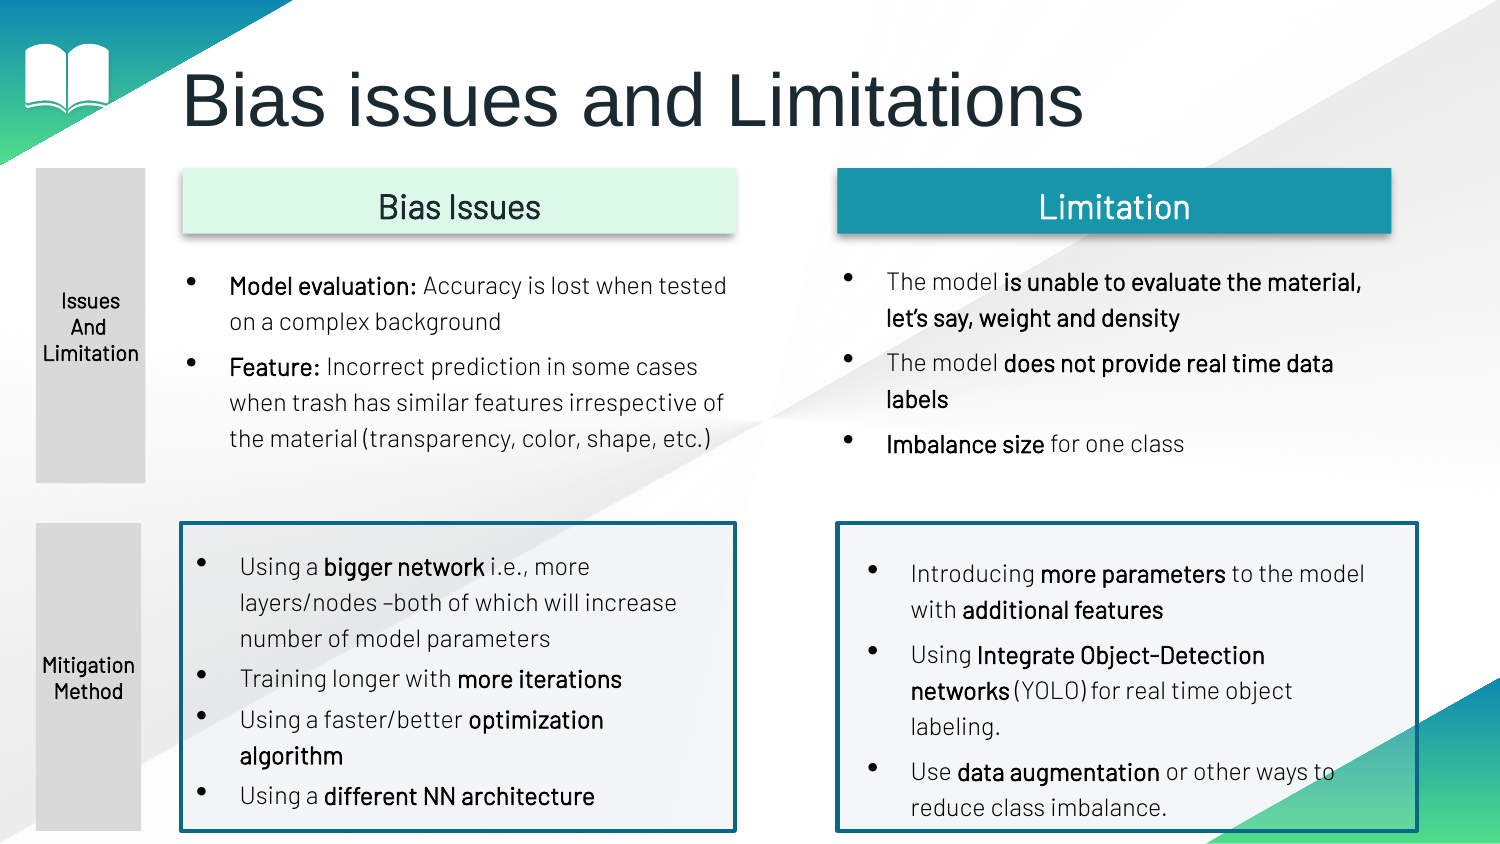

Bias issues and Limitations
Issues
And
Limitation
Bias Issues
Limitation
The model is unable to evaluate the material, let’s say, weight and density
The model does not provide real time data labels
Imbalance size for one class
Model evaluation: Accuracy is lost when tested on a complex background
Feature: Incorrect prediction in some cases when trash has similar features irrespective of the material (transparency, color, shape, etc.)

Mitigation
Method

Using a bigger network i.e., more layers/nodes –both of which will increase number of model parameters
Training longer with more iterations
Using a faster/better optimization algorithm
Using a different NN architecture
Introducing more parameters to the model with additional features
Using Integrate Object-Detection networks (YOLO) for real time object labeling.
Use data augmentation or other ways to reduce class imbalance.